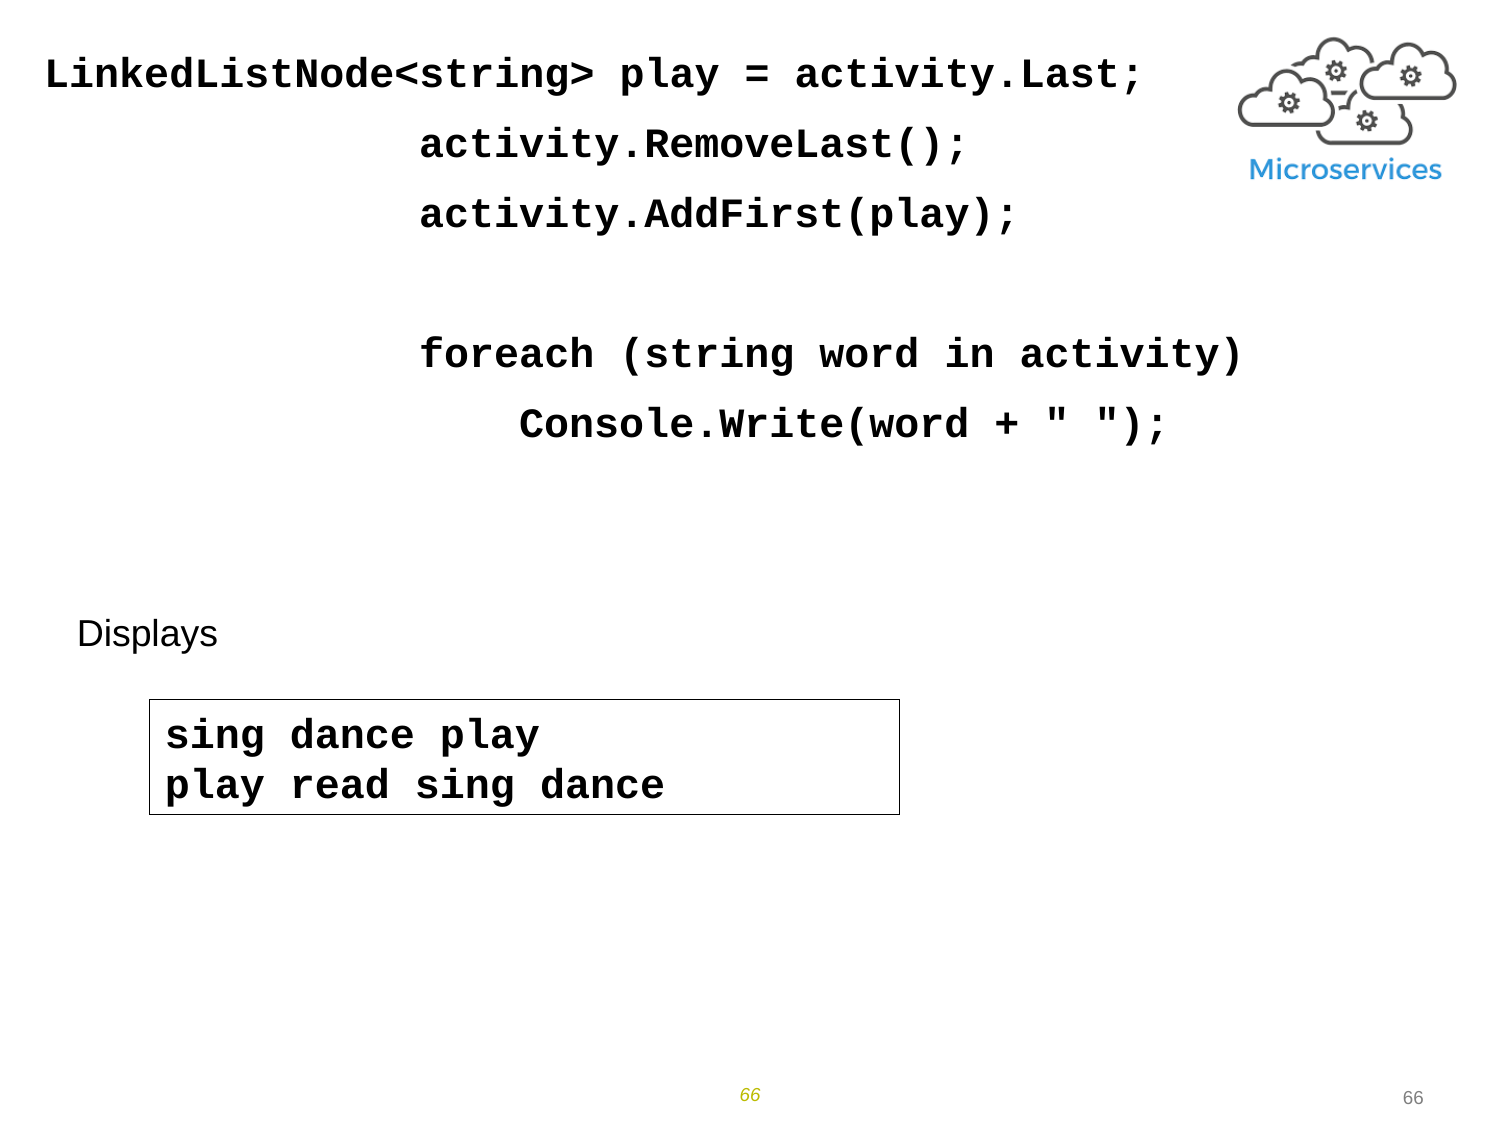

LinkedListNode<string> play = activity.Last;
               activity.RemoveLast();
               activity.AddFirst(play);

               foreach (string word in activity)
                   Console.Write(word + " ");
Displays
sing dance play
play read sing dance
66